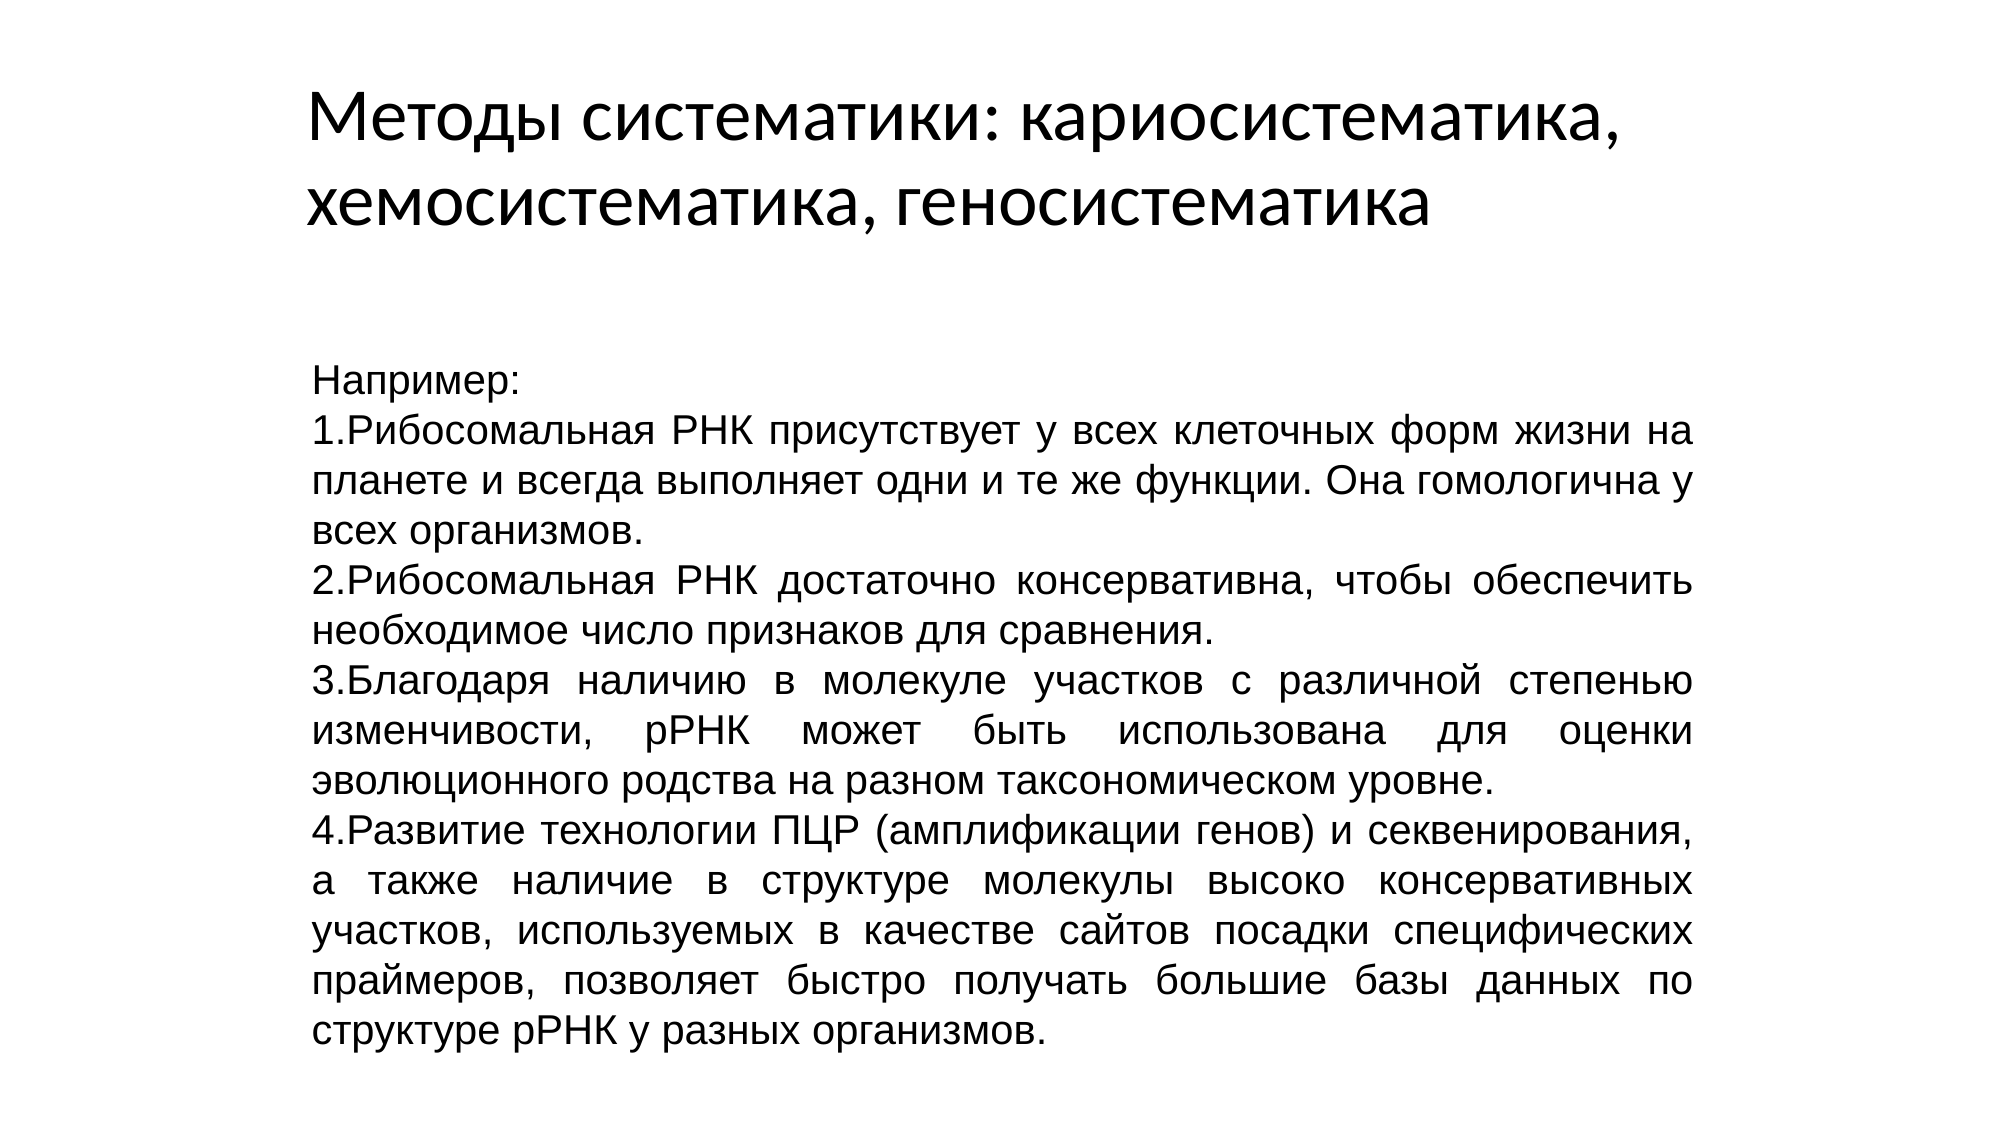

# Методы систематики: кариосистематика, хемосистематика, геносистематика
Например:
1.Рибосомальная РНК присутствует у всех клеточных форм жизни на планете и всегда выполняет одни и те же функции. Она гомологична у всех организмов.
2.Рибосомальная РНК достаточно консервативна, чтобы обеспечить необходимое число признаков для сравнения.
3.Благодаря наличию в молекуле участков с различной степенью изменчивости, рРНК может быть использована для оценки эволюционного родства на разном таксономическом уровне.
4.Развитие технологии ПЦР (амплификации генов) и секвенирования, а также наличие в структуре молекулы высоко консервативных участков, используемых в качестве сайтов посадки специфических праймеров, позволяет быстро получать большие базы данных по структуре рРНК у разных организмов.